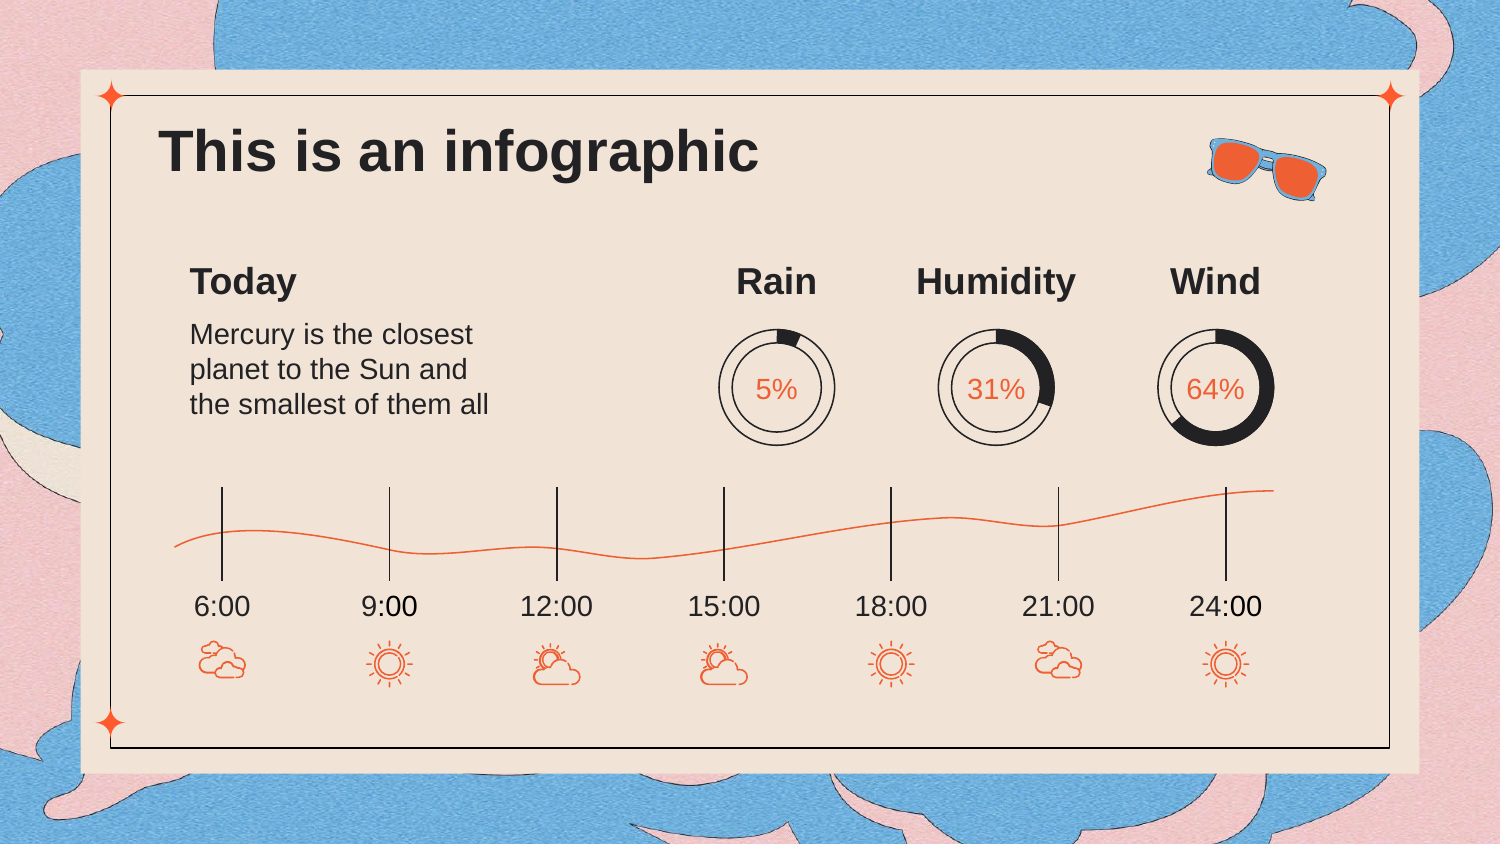

# This is an infographic

Today
Rain
Humidity
Wind
Mercury is the closest planet to the Sun and the smallest of them all

5%
64%
31%

6:00
9:00
12:00
15:00
18:00
21:00
24:00